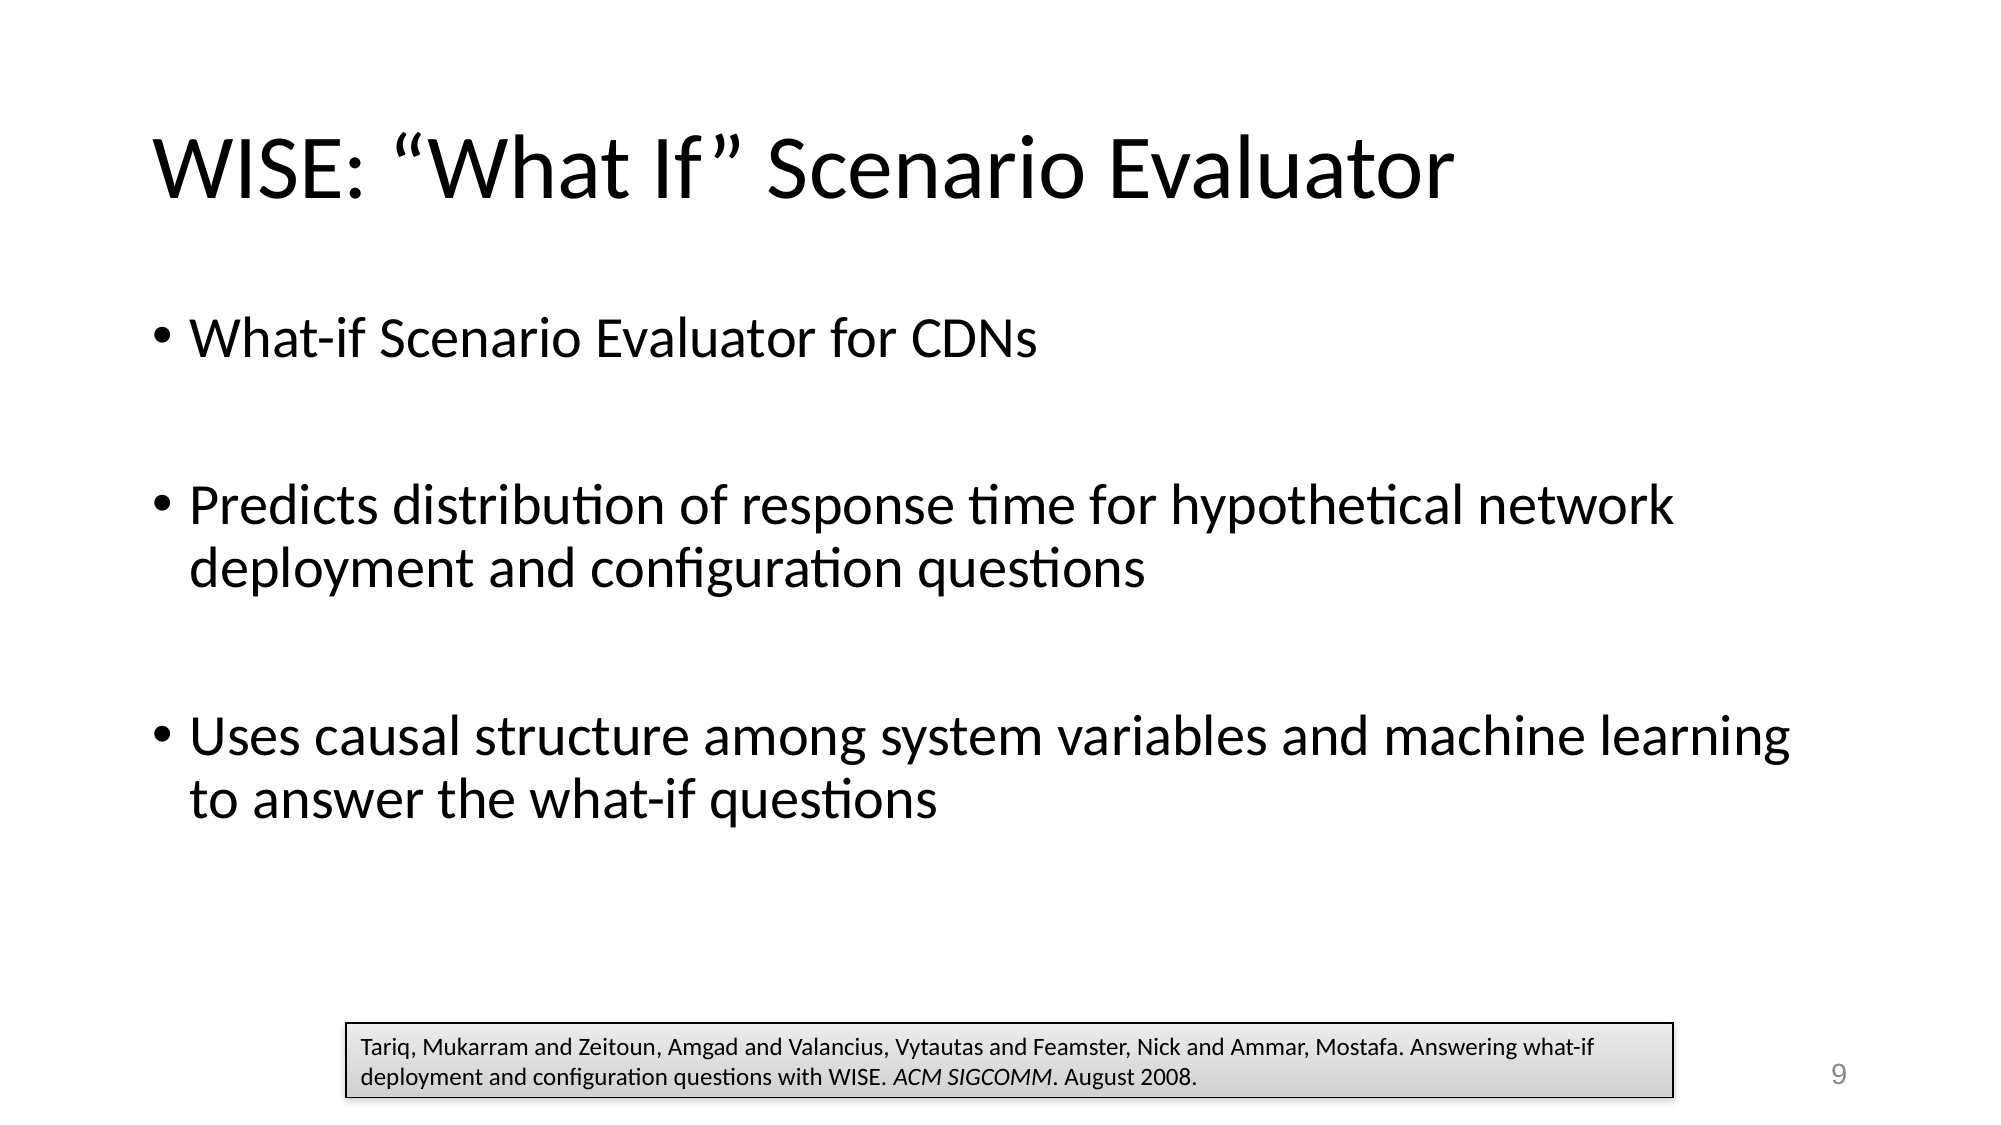

# WISE: “What If” Scenario Evaluator
What-if Scenario Evaluator for CDNs

Predicts distribution of response time for hypothetical network deployment and configuration questions

Uses causal structure among system variables and machine learning to answer the what-if questions
Tariq, Mukarram and Zeitoun, Amgad and Valancius, Vytautas and Feamster, Nick and Ammar, Mostafa. Answering what-if deployment and configuration questions with WISE. ACM SIGCOMM. August 2008.
9